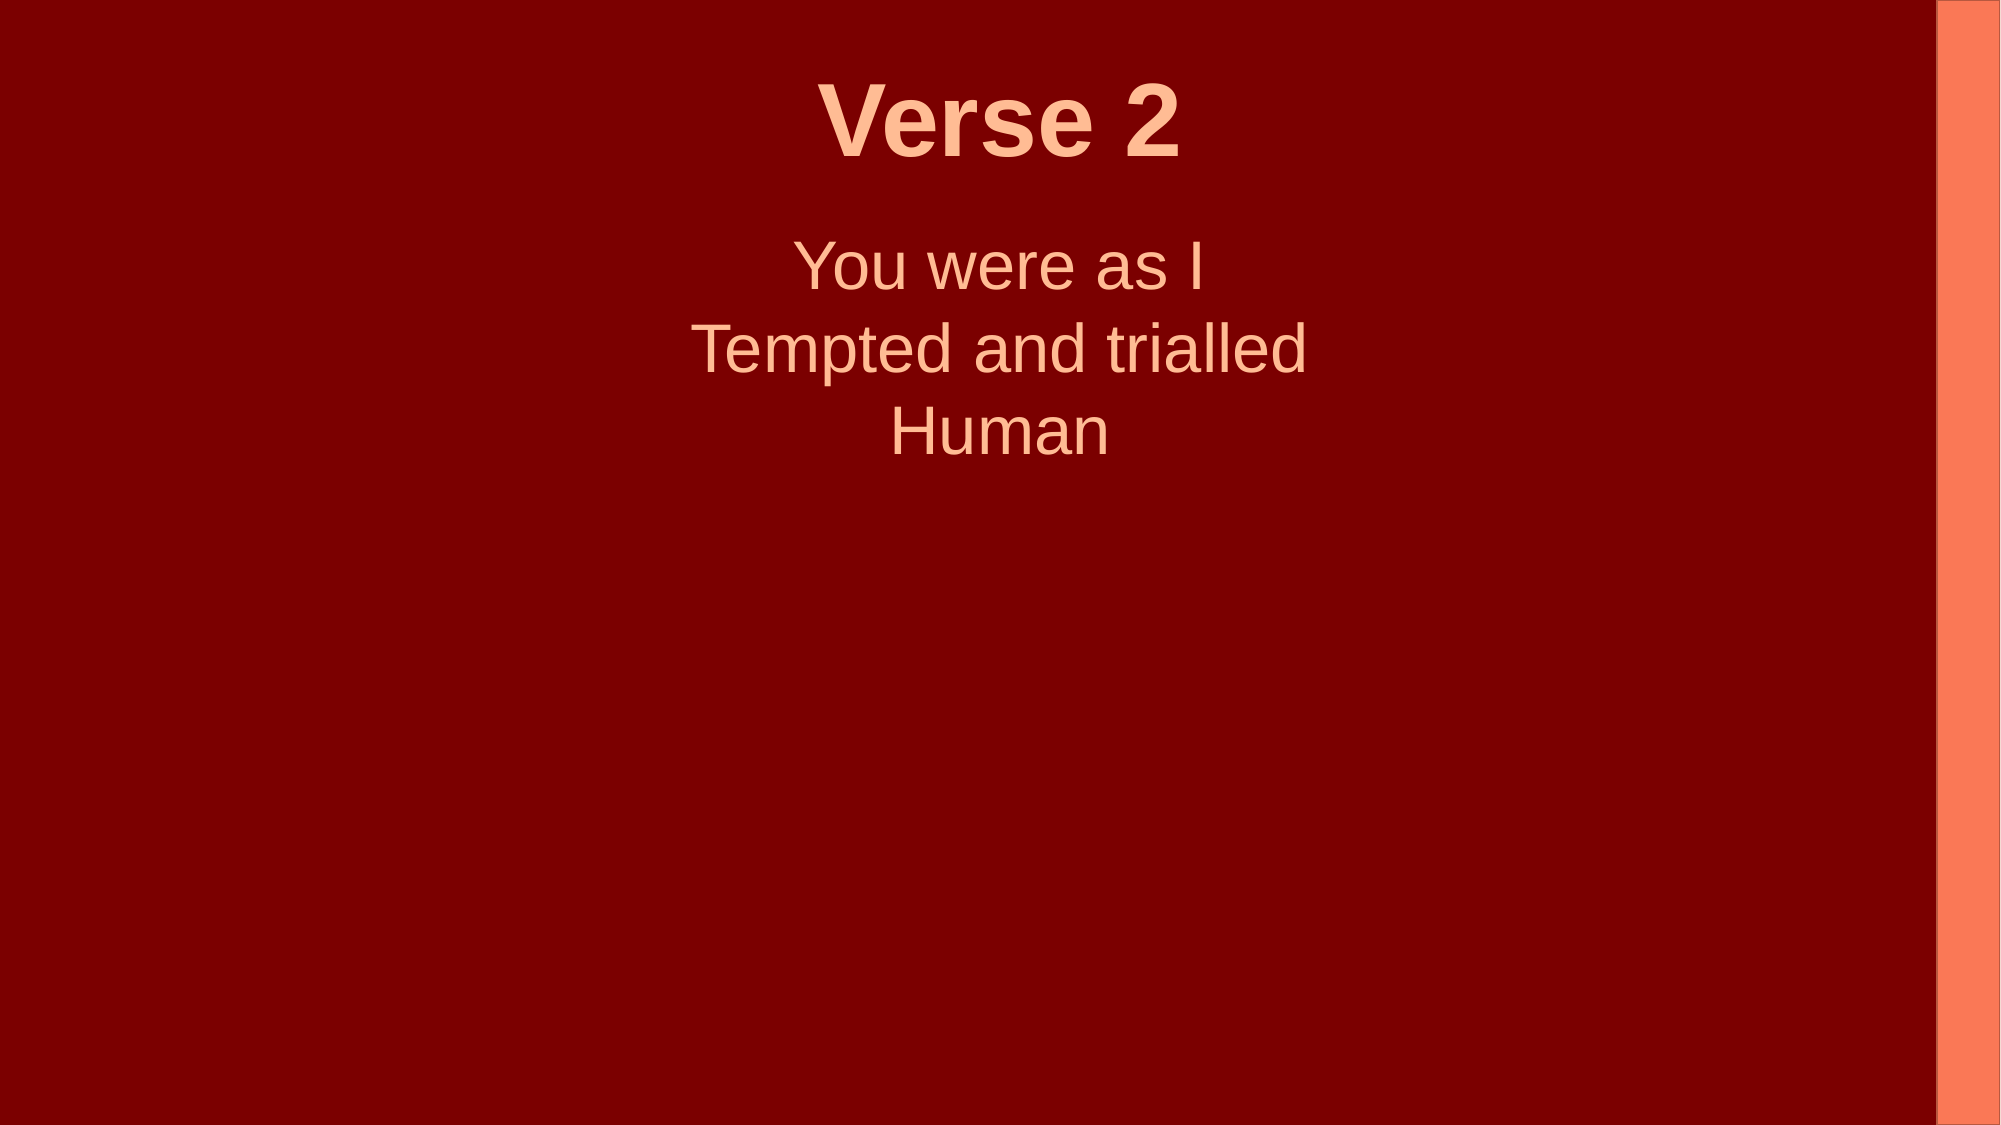

Verse 2
You were as I
Tempted and trialled
Human